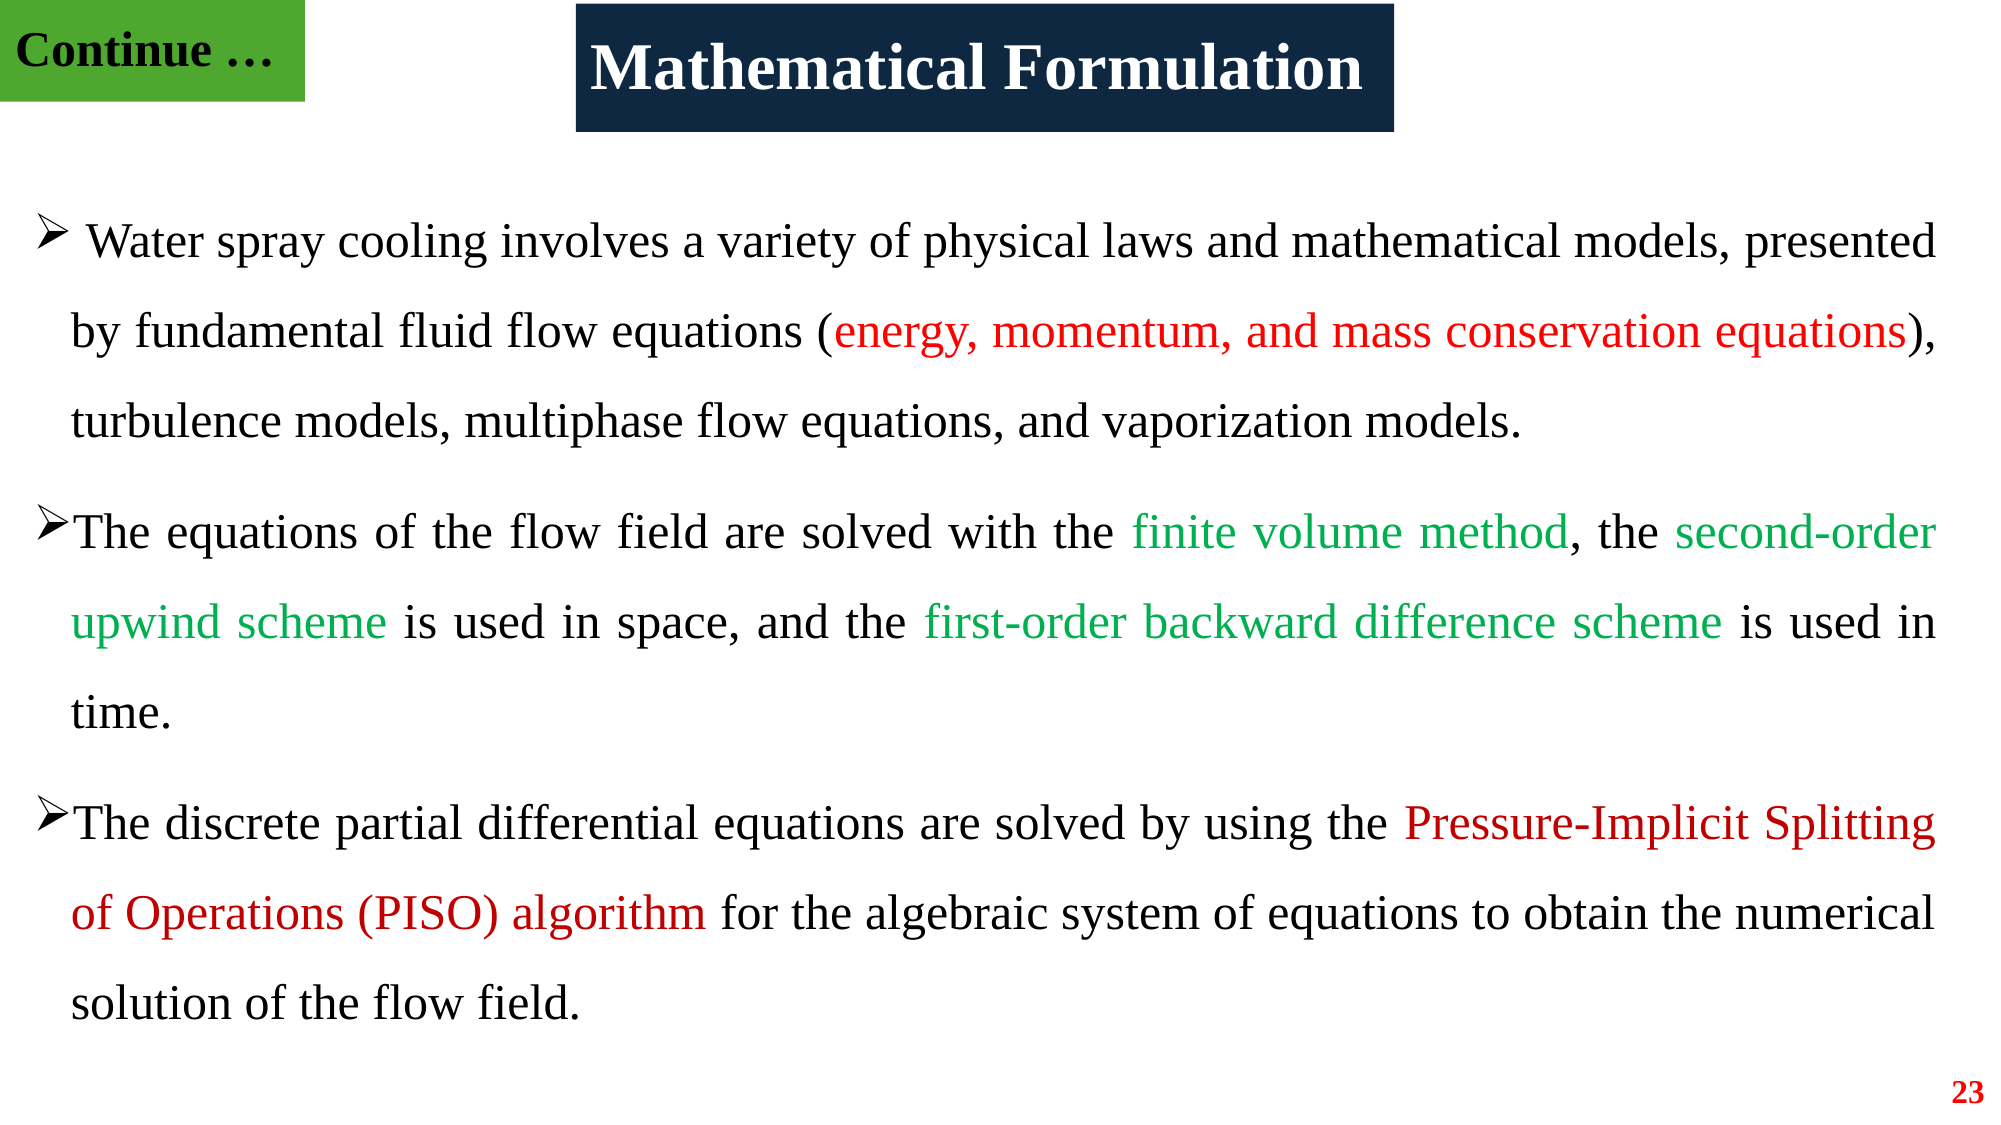

Continue …
Mathematical Formulation
 Water spray cooling involves a variety of physical laws and mathematical models, presented by fundamental fluid flow equations (energy, momentum, and mass conservation equations), turbulence models, multiphase flow equations, and vaporization models.
The equations of the flow field are solved with the finite volume method, the second-order upwind scheme is used in space, and the first-order backward difference scheme is used in time.
The discrete partial differential equations are solved by using the Pressure-Implicit Splitting of Operations (PISO) algorithm for the algebraic system of equations to obtain the numerical solution of the flow field.
23